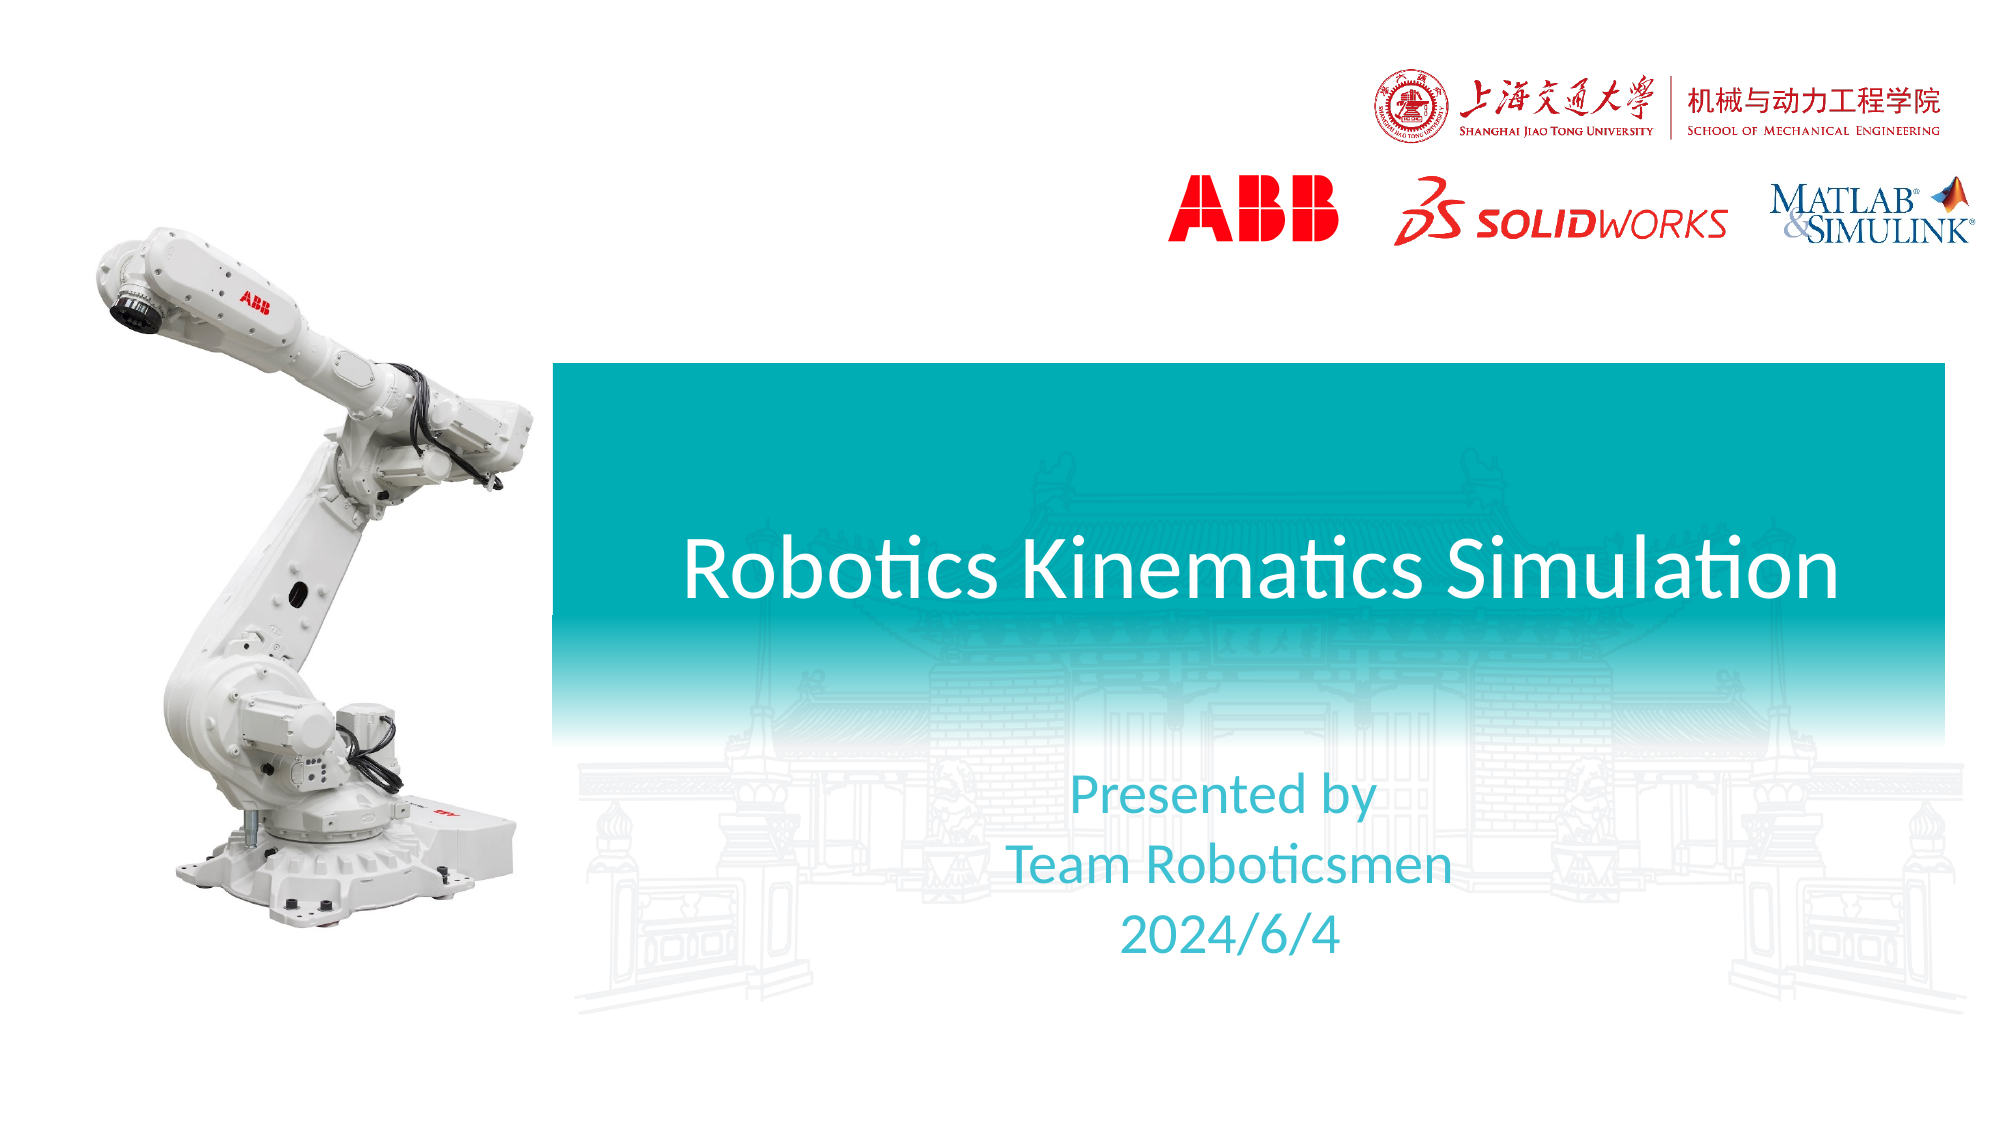

Robotics Kinematics Simulation
Presented by
Team Roboticsmen
2024/6/4